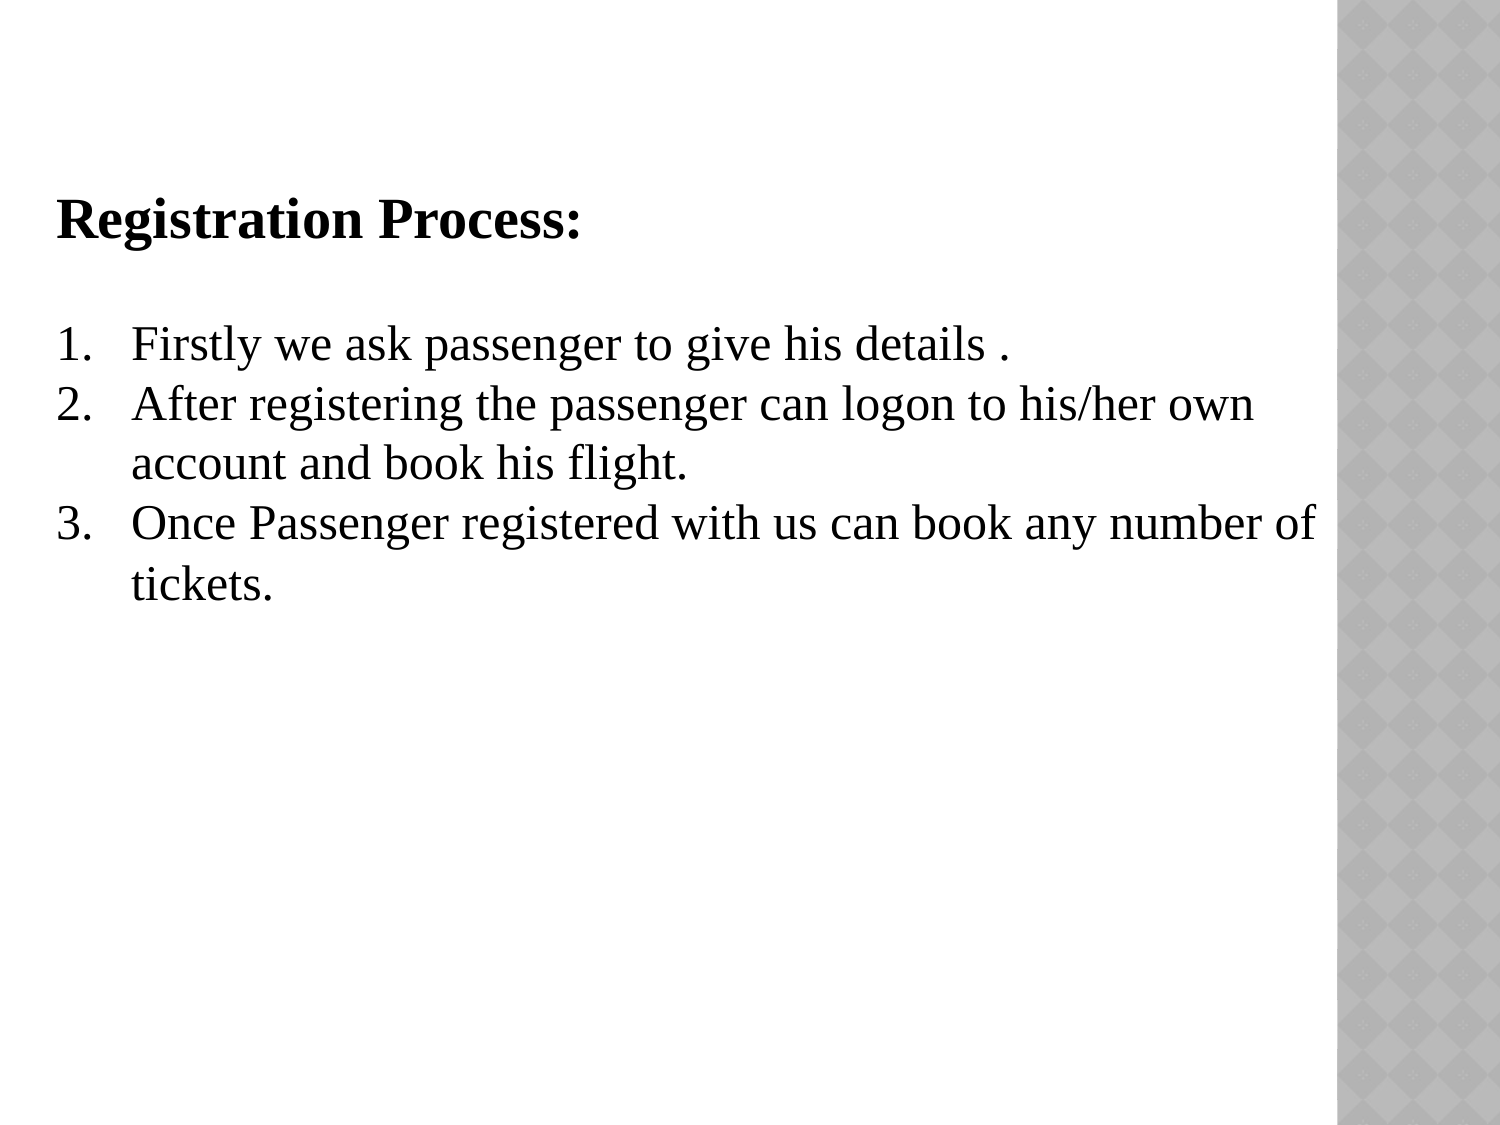

Registration Process:

Firstly we ask passenger to give his details .
After registering the passenger can logon to his/her own account and book his flight.
Once Passenger registered with us can book any number of tickets.